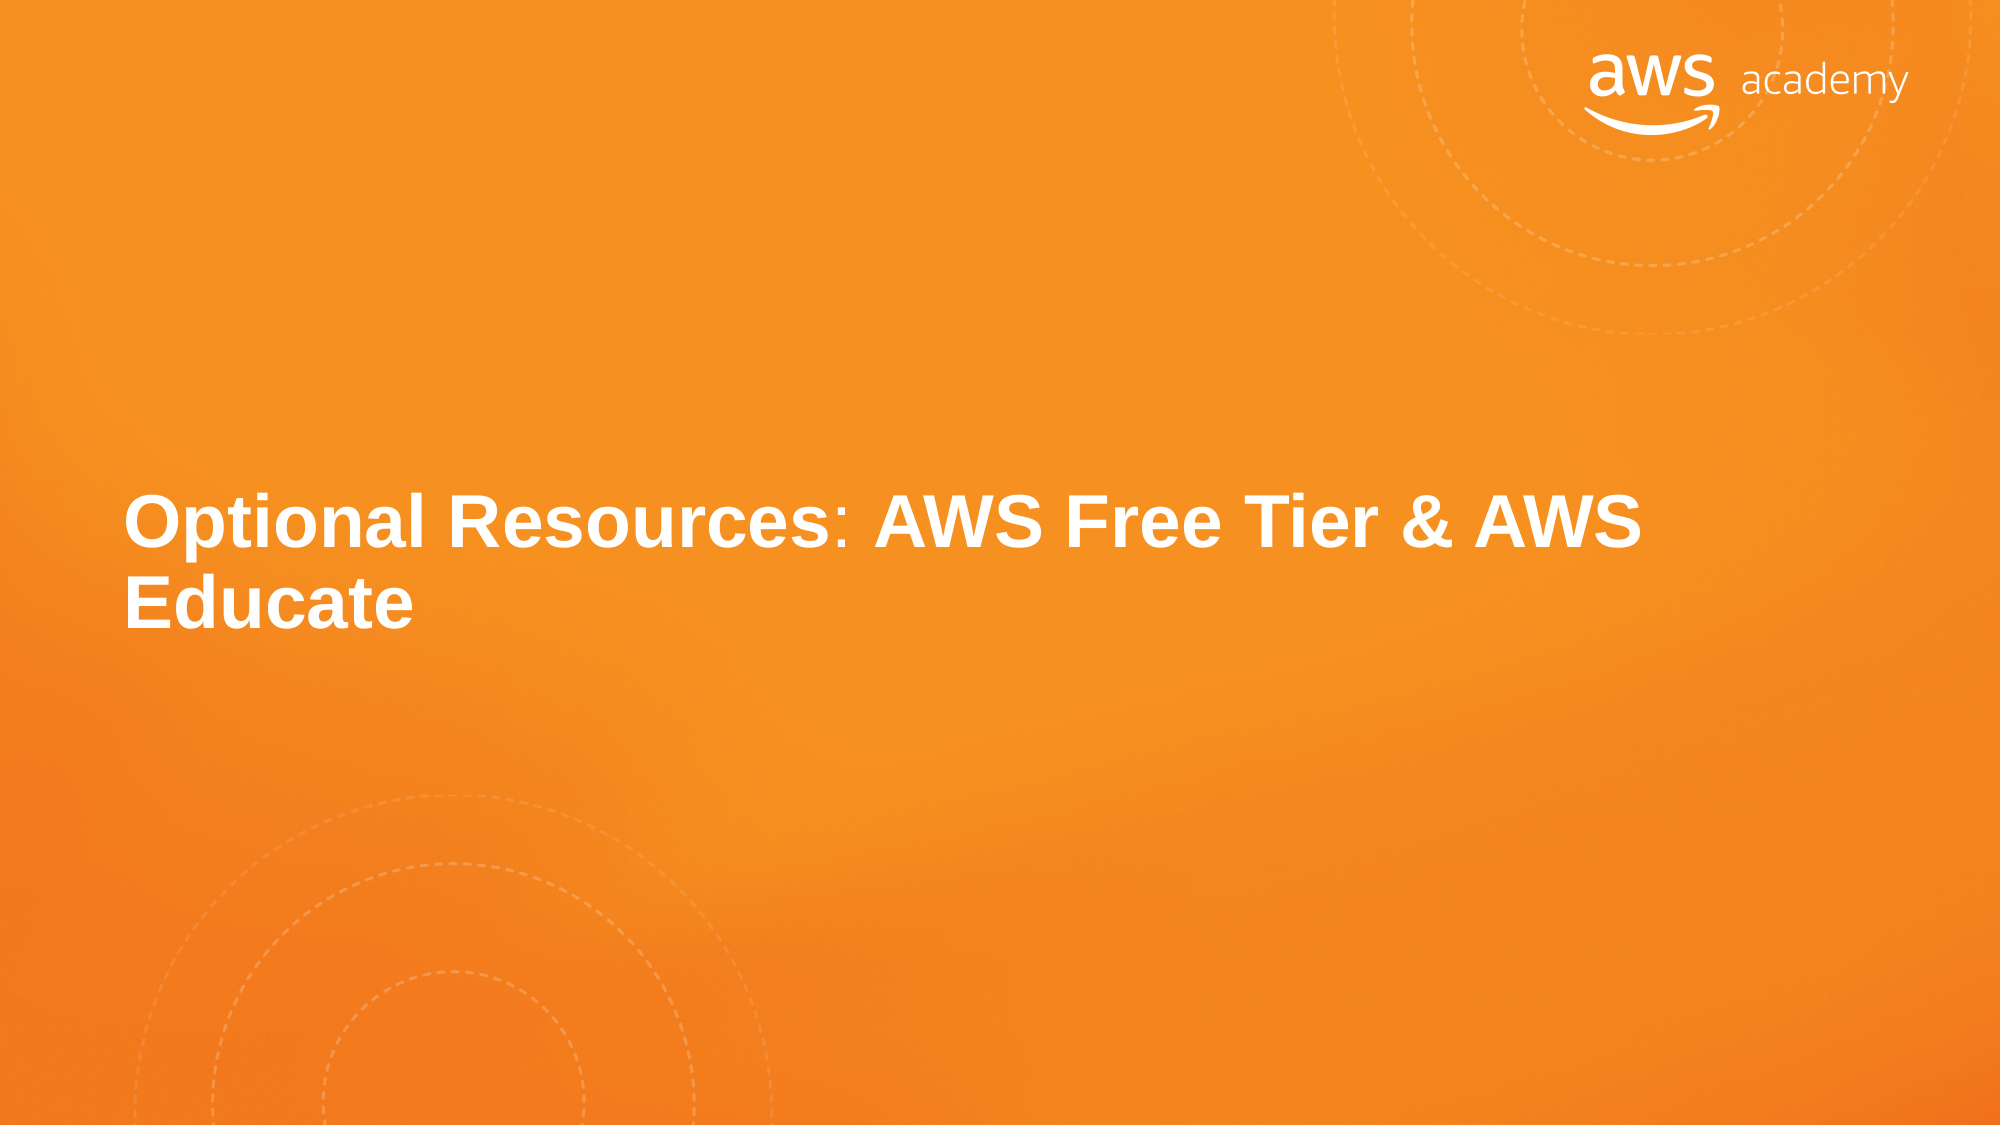

# Optional Resources: AWS Free Tier & AWS Educate